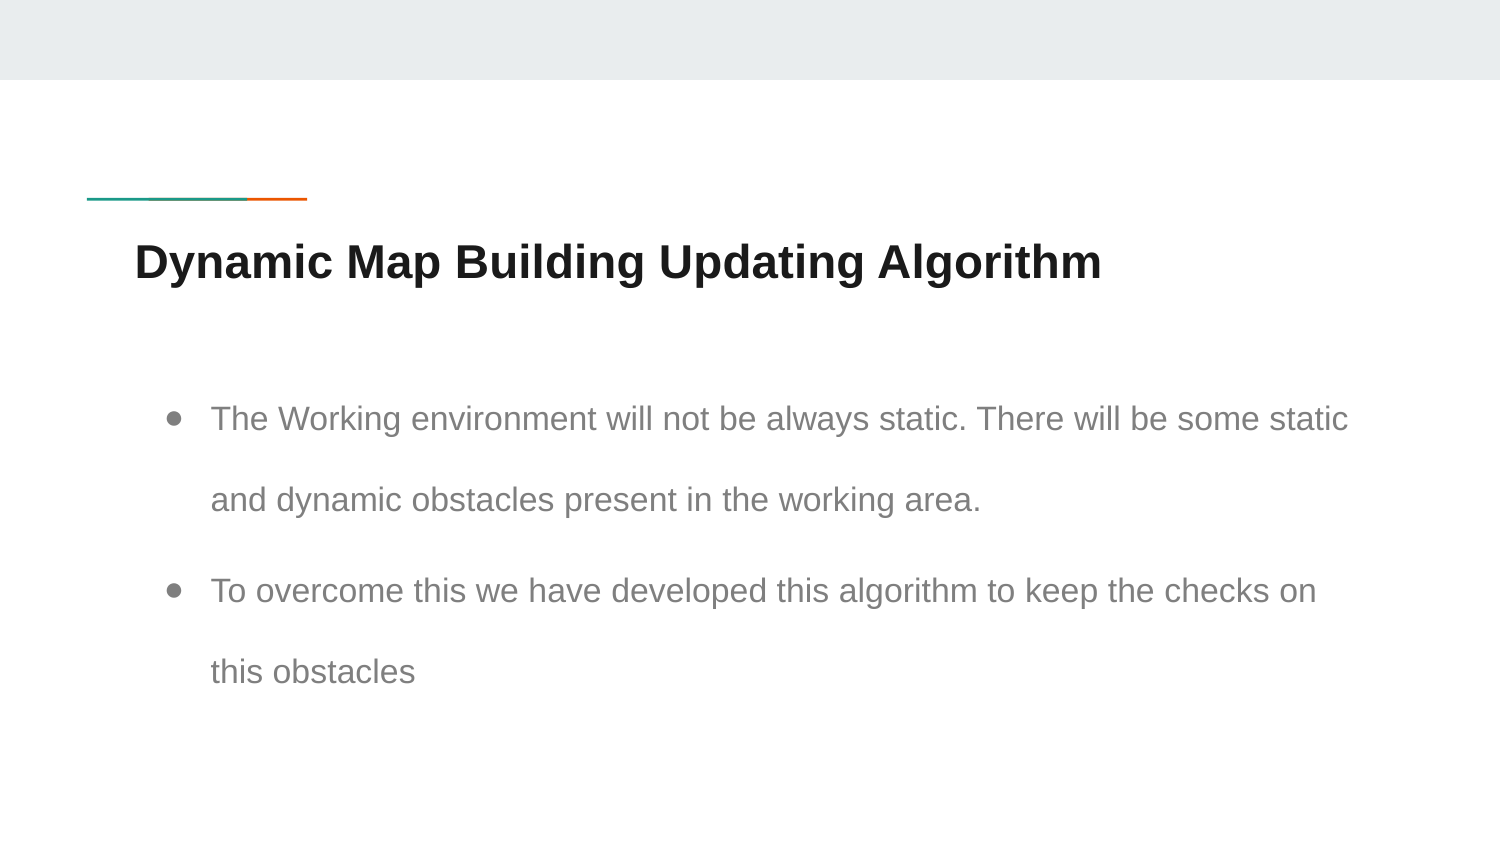

# Dynamic Map Building Updating Algorithm
The Working environment will not be always static. There will be some static and dynamic obstacles present in the working area.
To overcome this we have developed this algorithm to keep the checks on this obstacles